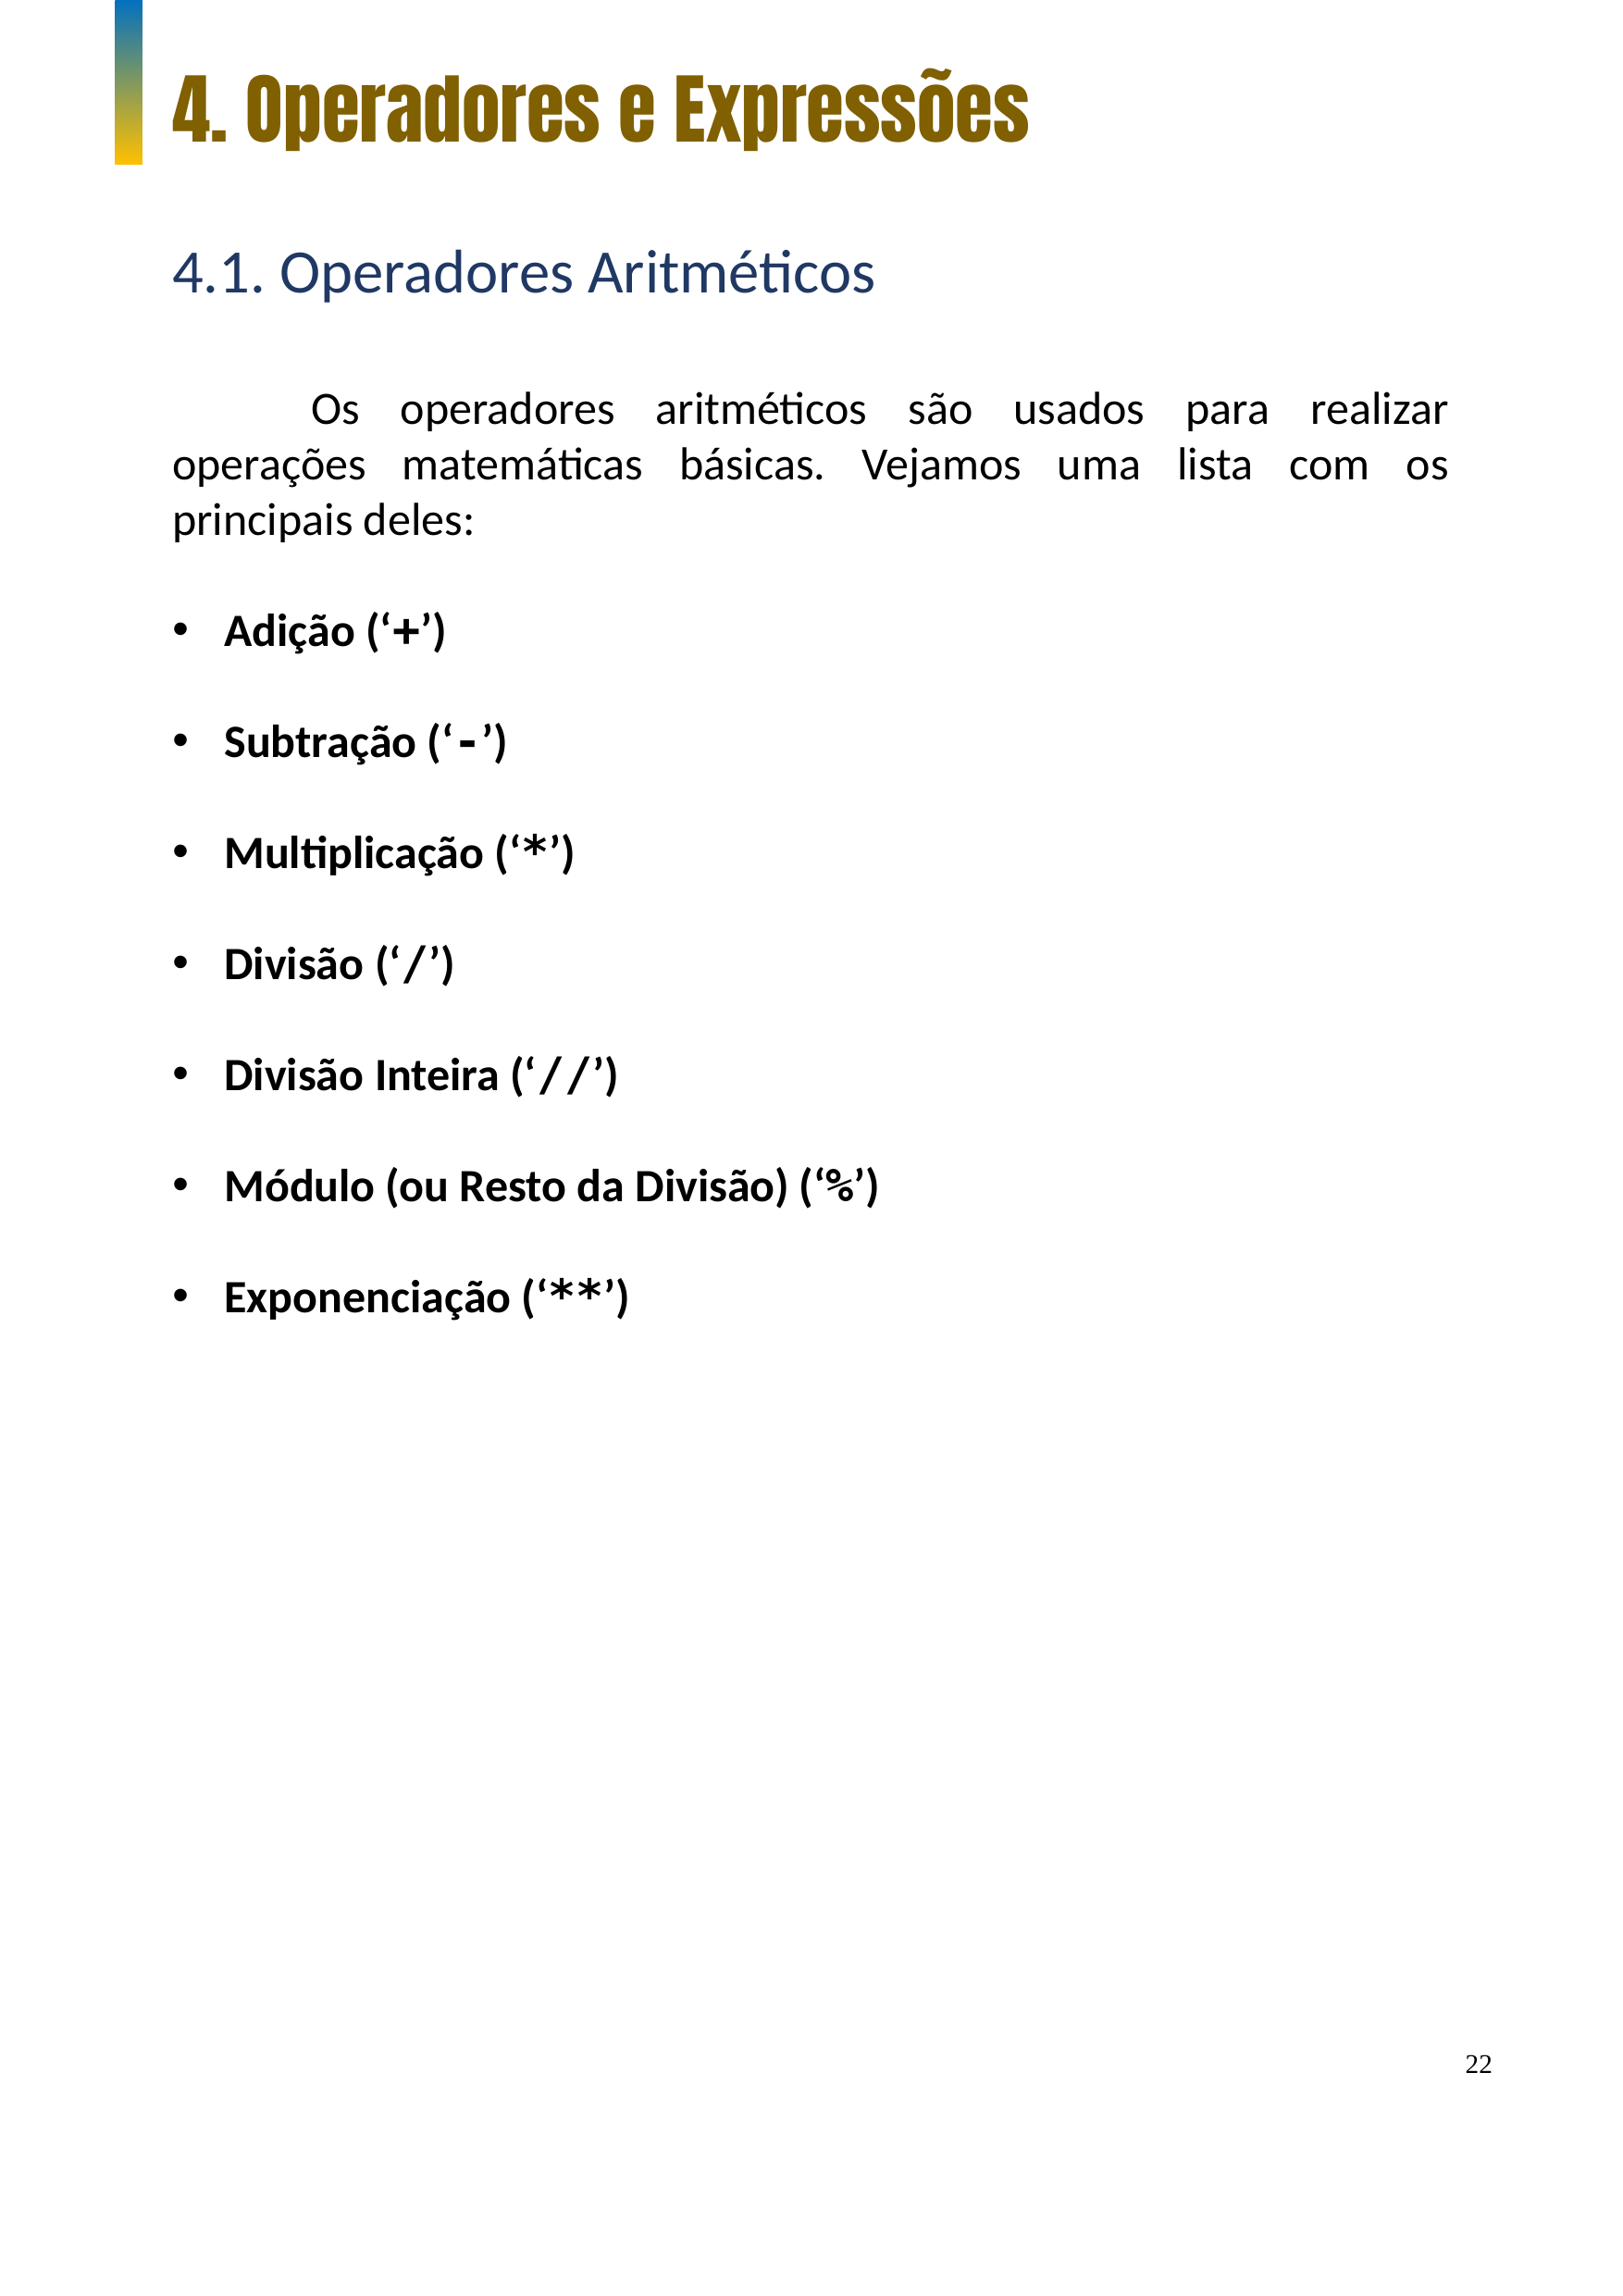

4. Operadores e Expressões
4.1. Operadores Aritméticos
	Os operadores aritméticos são usados para realizar operações matemáticas básicas. Vejamos uma lista com os principais deles:

Adição (‘+’)

Subtração (‘-’)

Multiplicação (‘*’)

Divisão (‘/’)

Divisão Inteira (‘//’)

Módulo (ou Resto da Divisão) (‘%’)

Exponenciação (‘**’)
22